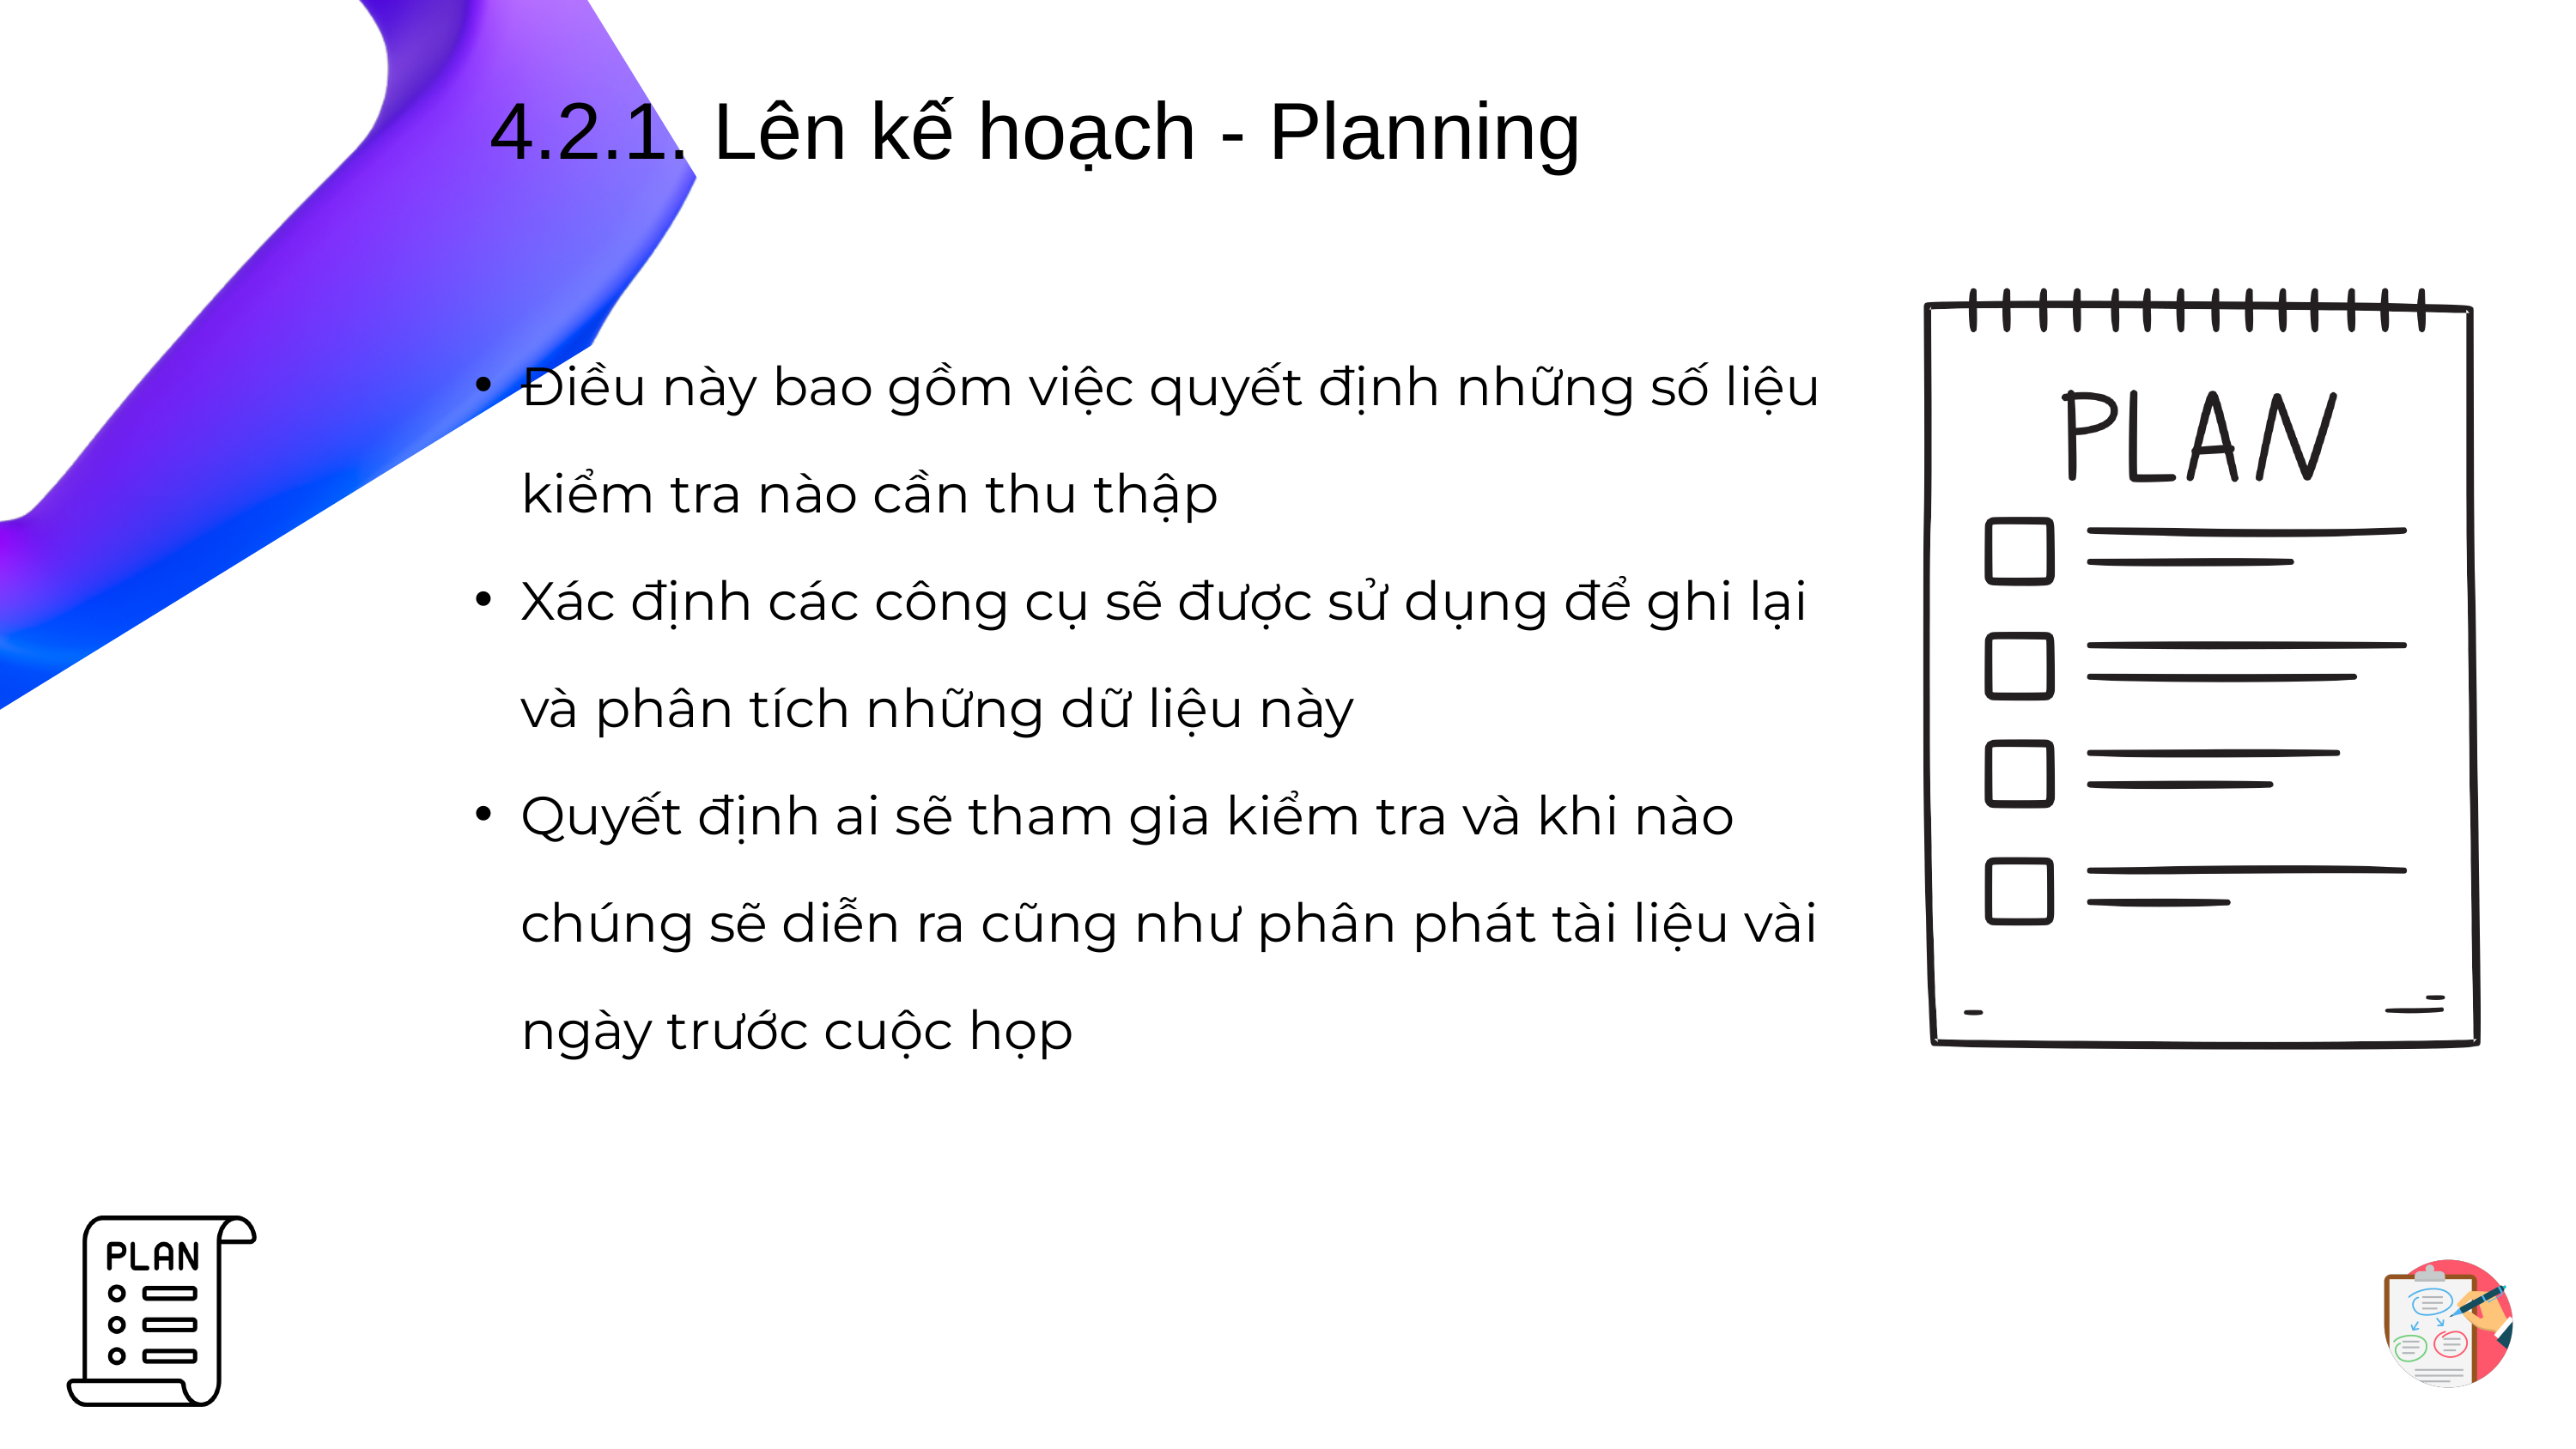

4.2.1. Lên kế hoạch - Planning

Điều này bao gồm việc quyết định những số liệu kiểm tra nào cần thu thập
Xác định các công cụ sẽ được sử dụng để ghi lại và phân tích những dữ liệu này
Quyết định ai sẽ tham gia kiểm tra và khi nào chúng sẽ diễn ra cũng như phân phát tài liệu vài ngày trước cuộc họp